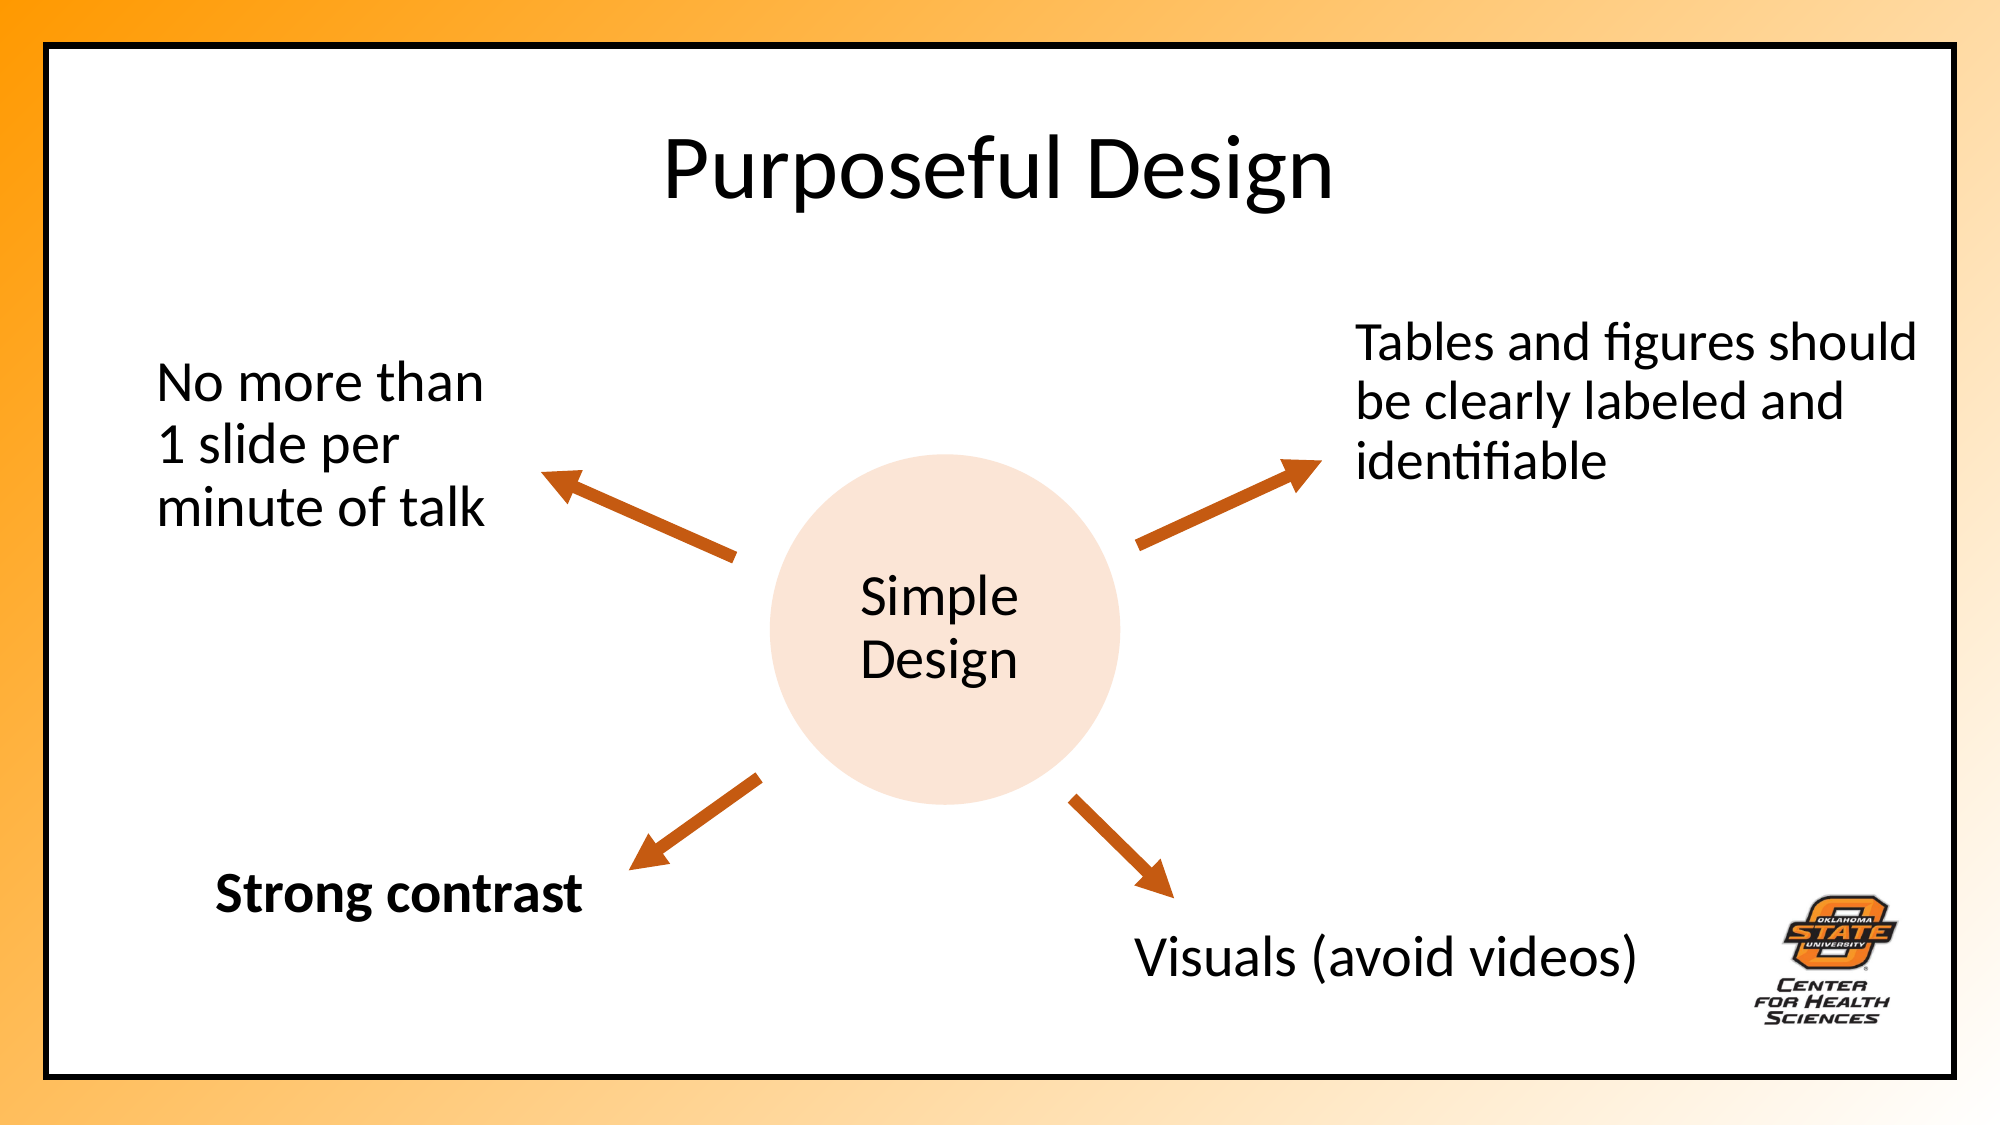

# Purposeful Design
Tables and figures should be clearly labeled and identifiable
No more than 1 slide per minute of talk

Simple Design
Strong contrast
Visuals (avoid videos)